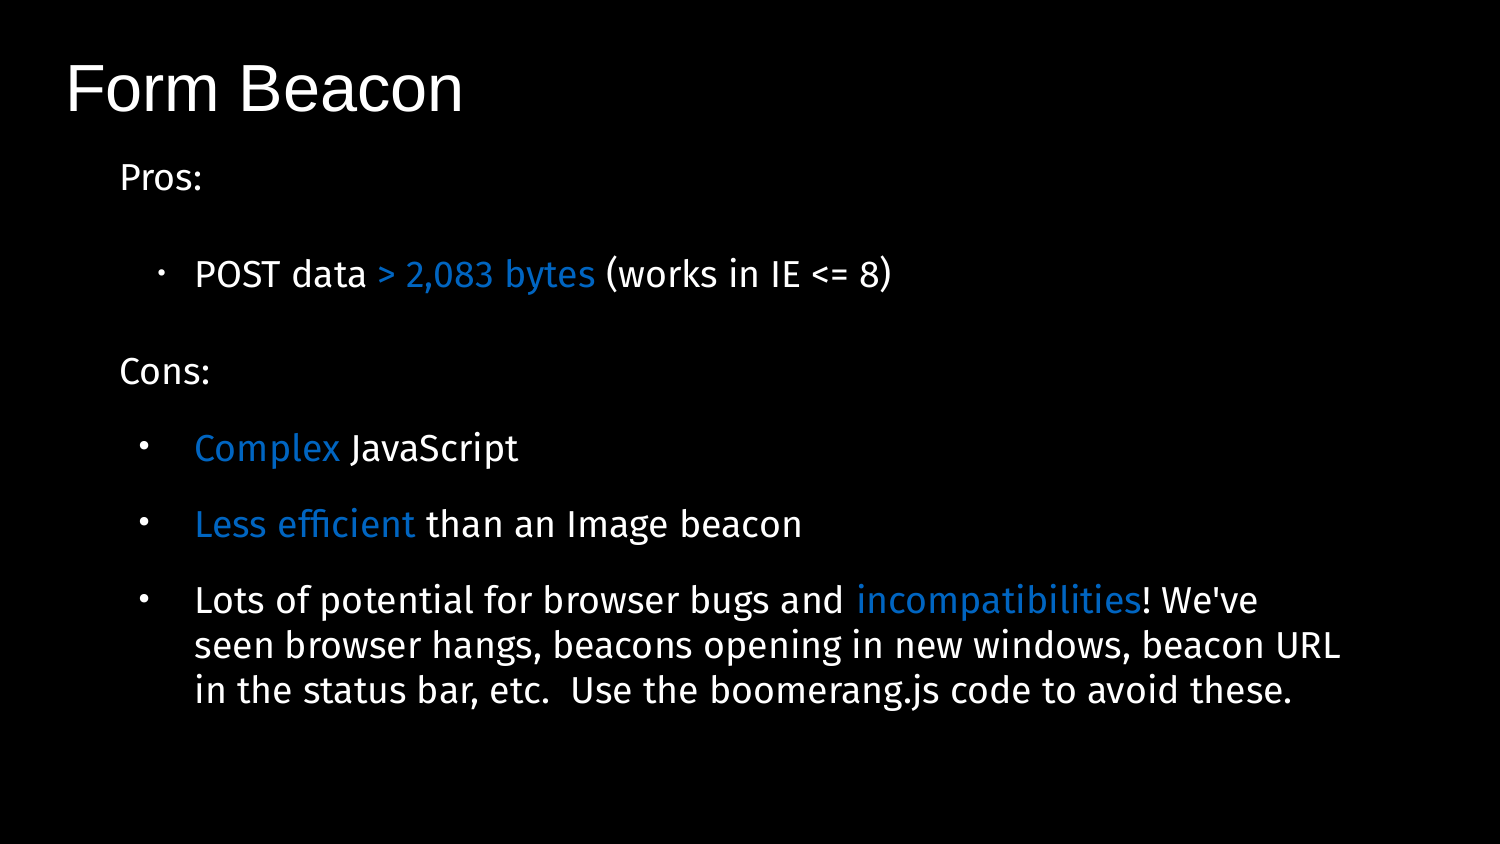

# Form Beacon
Pros:
POST data > 2,083 bytes (works in IE <= 8)
Cons:
Complex JavaScript
Less efficient than an Image beacon
Lots of potential for browser bugs and incompatibilities! We've seen browser hangs, beacons opening in new windows, beacon URL in the status bar, etc.  Use the boomerang.js code to avoid these.